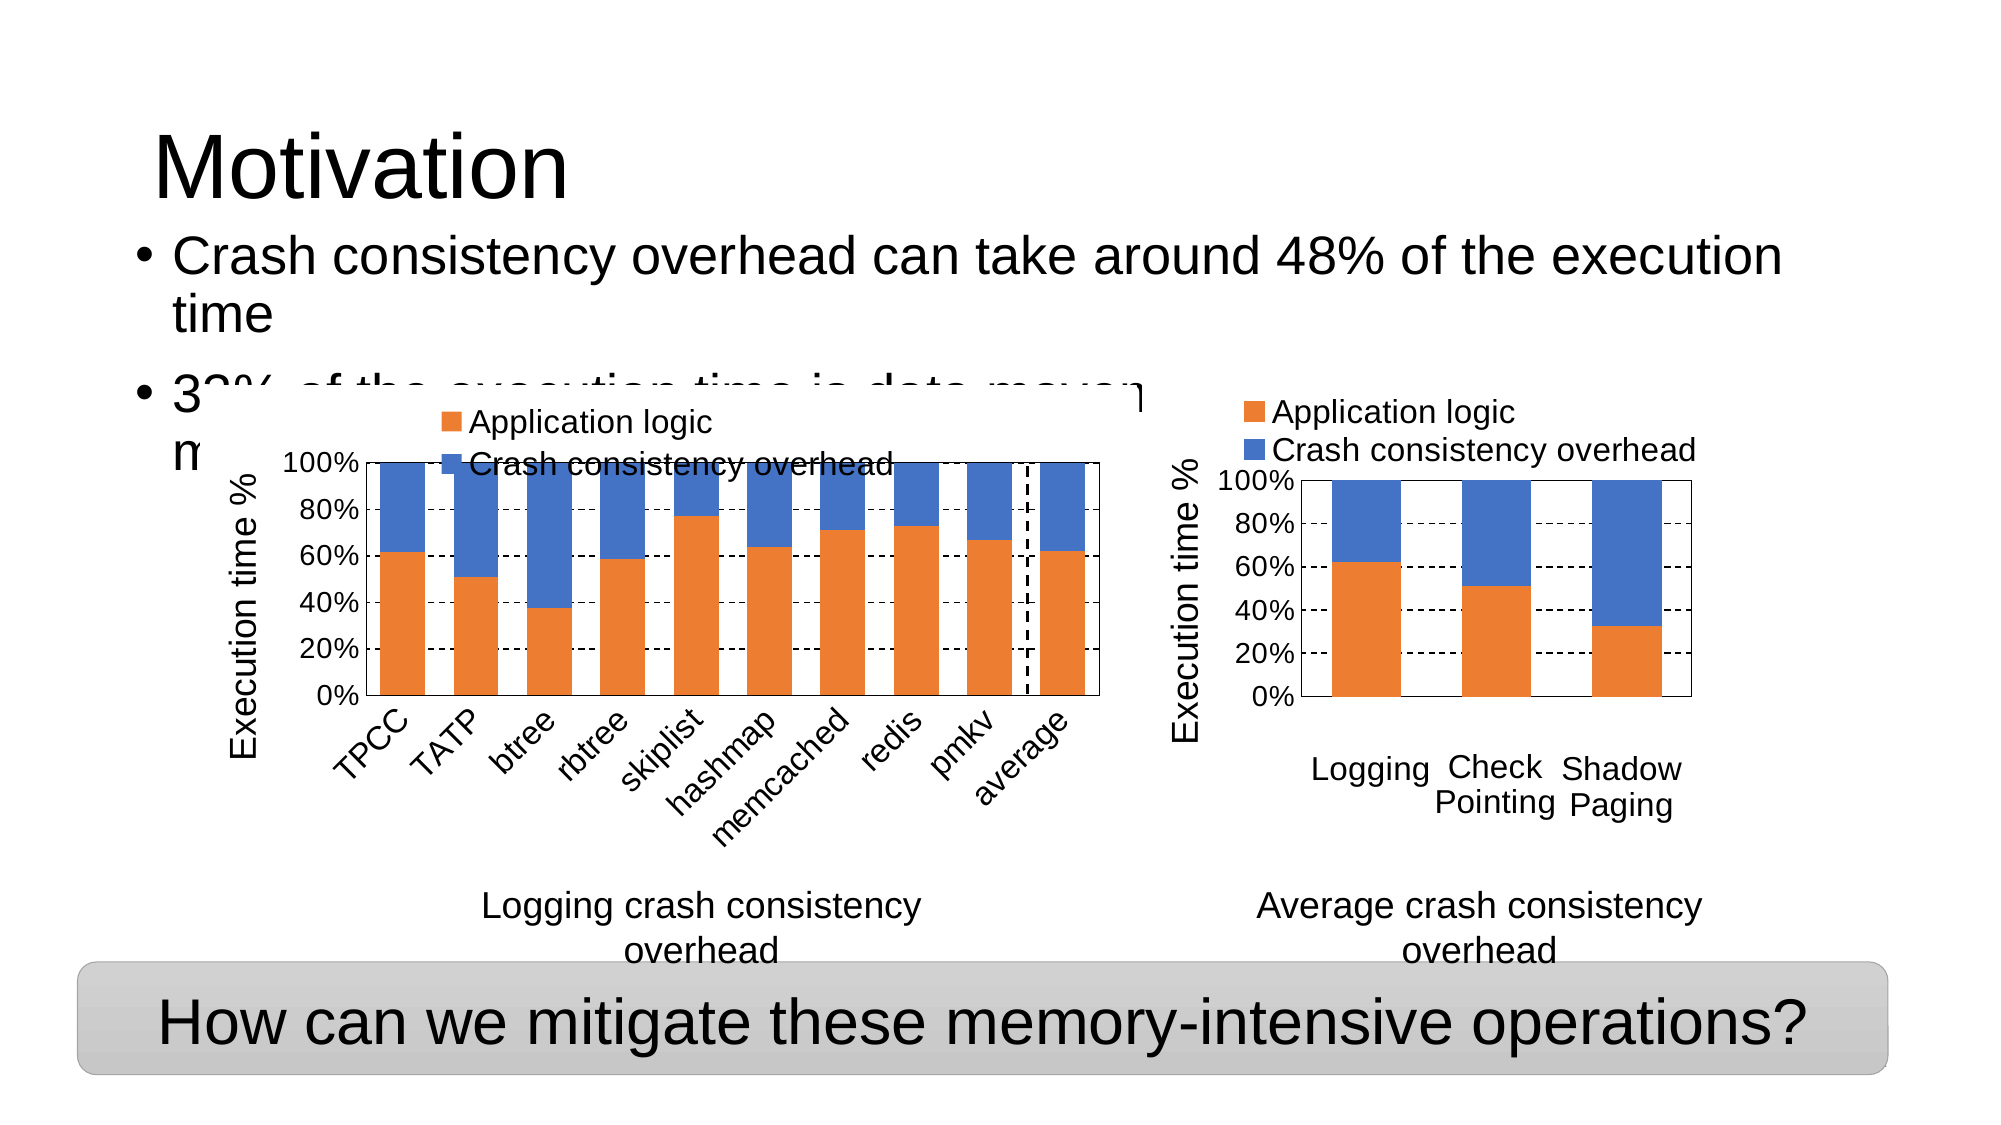

# Motivation
Crash consistency overhead can take around 48% of the execution time
33% of the execution time is data movement within persistent memory

### Chart

| Category | Application logic | Crash consistency overhead |
|---|---|---|
| Logging | 0.6222875691132157 | 0.3777124308867843 |
| Checkpointing | 0.5134264211089603 | 0.4865735788910397 |
| Shadowpaging | 0.32780976019418984 | 0.6721902398058102 |

### Chart

| Category | Application logic | Crash consistency overhead |
|---|---|---|
| TPCC | 0.614451995521573 | 0.3855480044784271 |
| TATP | 0.5084471549256693 | 0.49155284507433084 |
| btree | 0.37558069611339123 | 0.6244193038866087 |
| rbtree | 0.5882839840720012 | 0.4117160159279988 |
| skiplist | 0.7691234703150587 | 0.23087652968494127 |
| hashmap | 0.6391765874067556 | 0.36082341259324435 |
| memcached | 0.7093199734379553 | 0.29068002656204467 |
| redis | 0.7278701940293475 | 0.2721298059706525 |
| pmkv | 0.6683340661971895 | 0.3316659338028105 |
| average | 0.6222875691132157 | 0.3777124308867843 |
Logging crash consistency overhead
Average crash consistency overhead
How can we mitigate these memory-intensive operations?
11